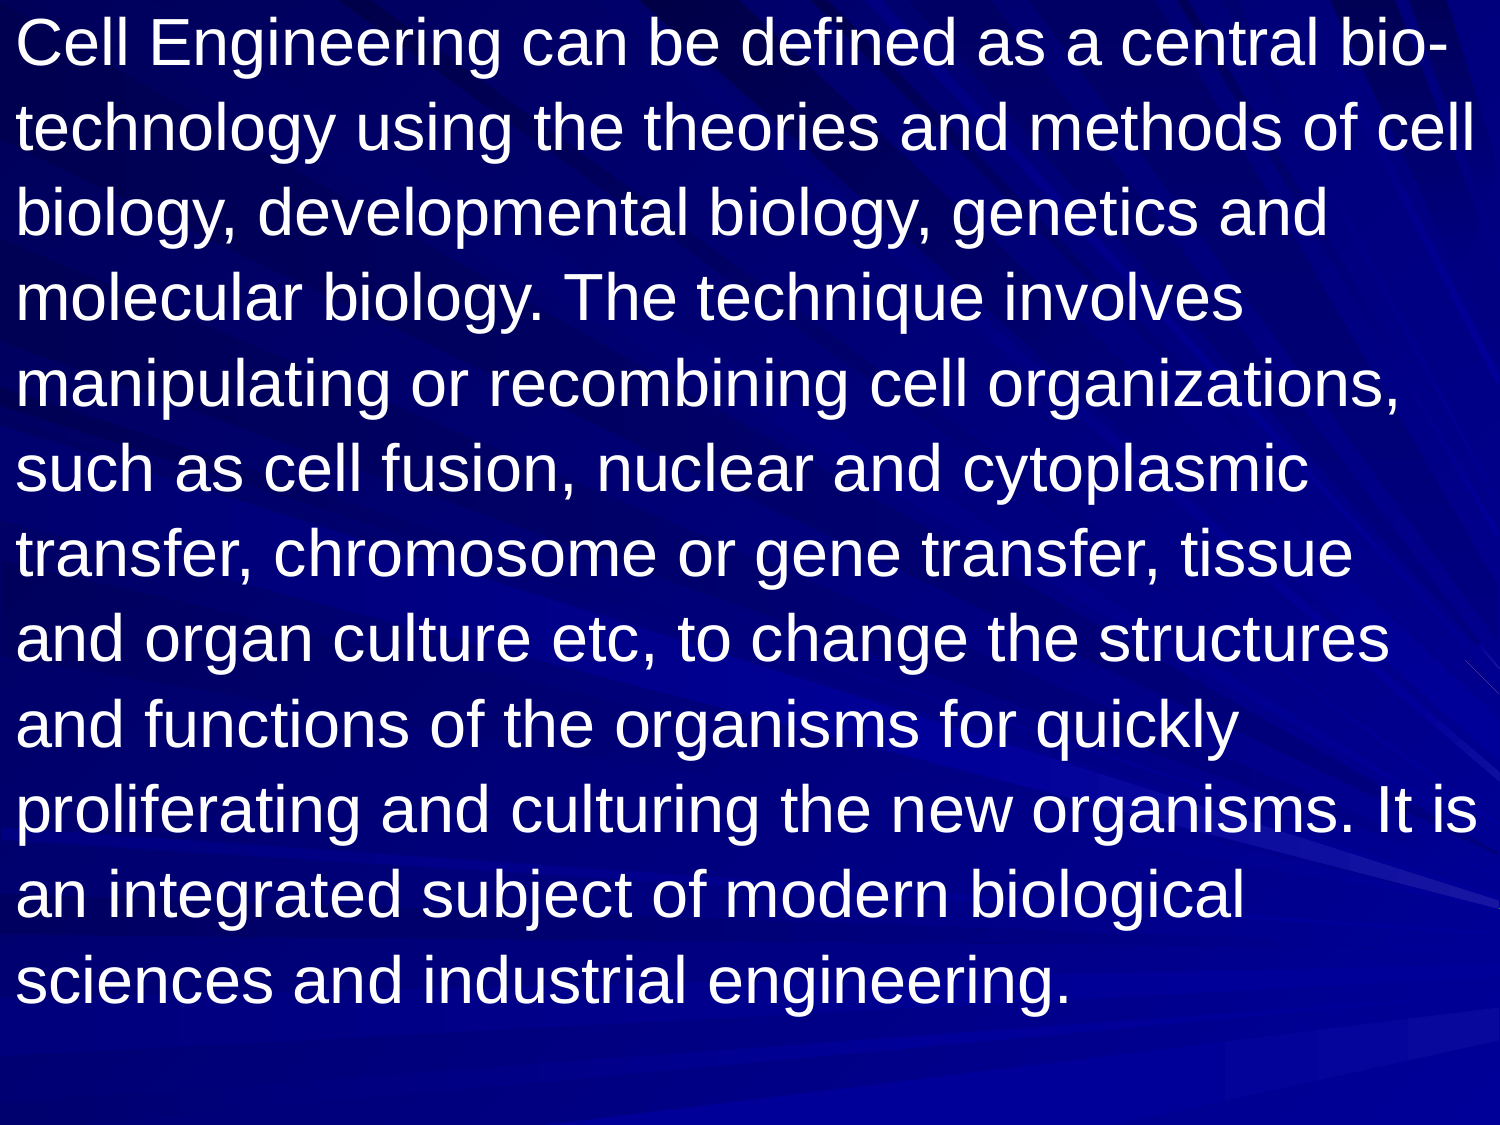

Cell Engineering can be defined as a central bio-
technology using the theories and methods of cell
biology, developmental biology, genetics and
molecular biology. The technique involves
manipulating or recombining cell organizations,
such as cell fusion, nuclear and cytoplasmic
transfer, chromosome or gene transfer, tissue
and organ culture etc, to change the structures
and functions of the organisms for quickly
proliferating and culturing the new organisms. It is
an integrated subject of modern biological
sciences and industrial engineering.